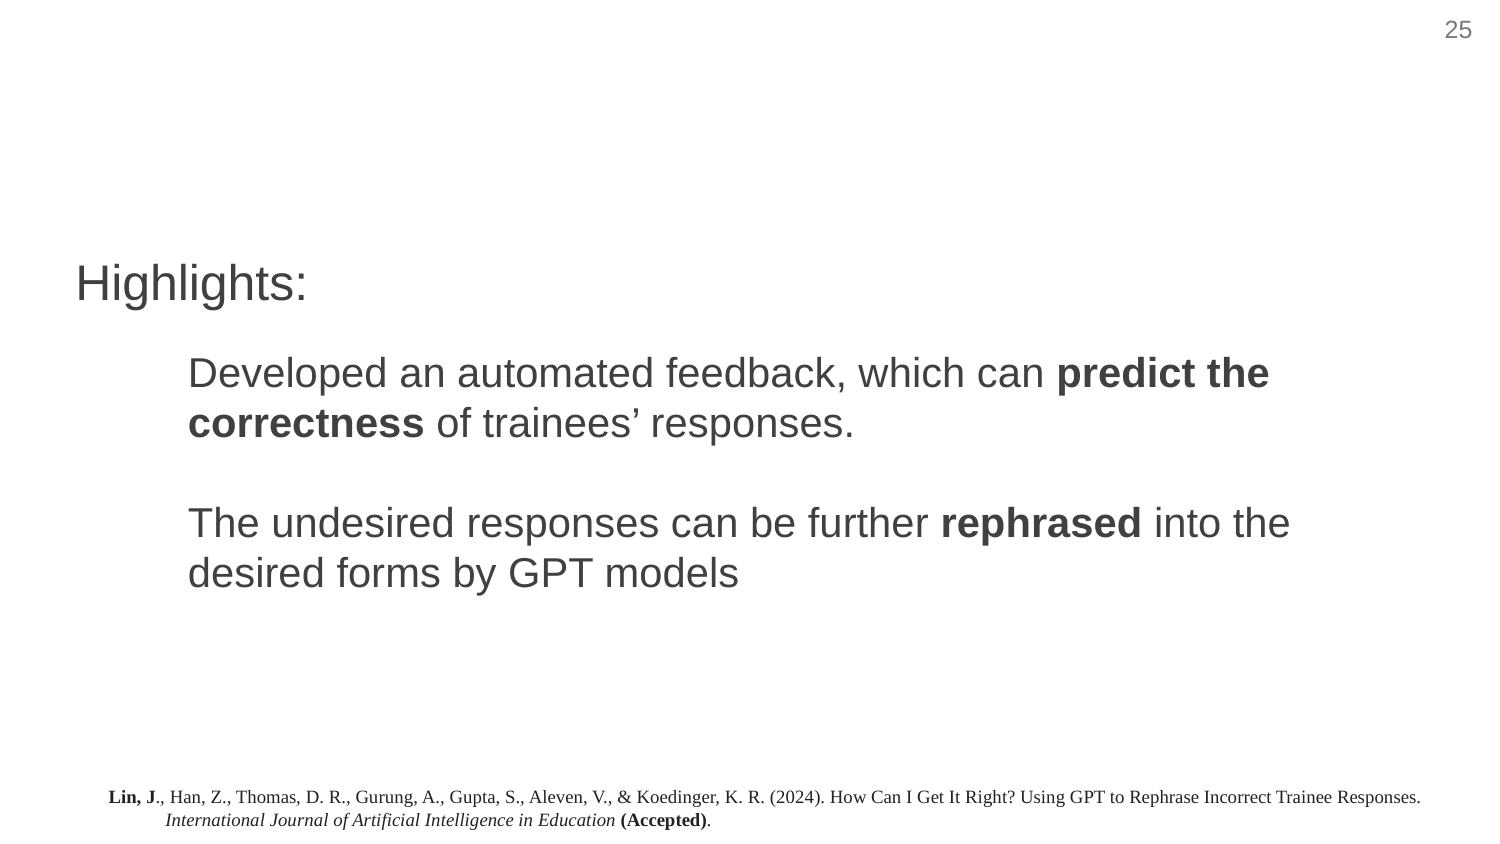

25
Highlights:
Developed an automated feedback, which can predict the correctness of trainees’ responses.

The undesired responses can be further rephrased into the desired forms by GPT models

Lin, J., Han, Z., Thomas, D. R., Gurung, A., Gupta, S., Aleven, V., & Koedinger, K. R. (2024). How Can I Get It Right? Using GPT to Rephrase Incorrect Trainee Responses. International Journal of Artificial Intelligence in Education (Accepted).